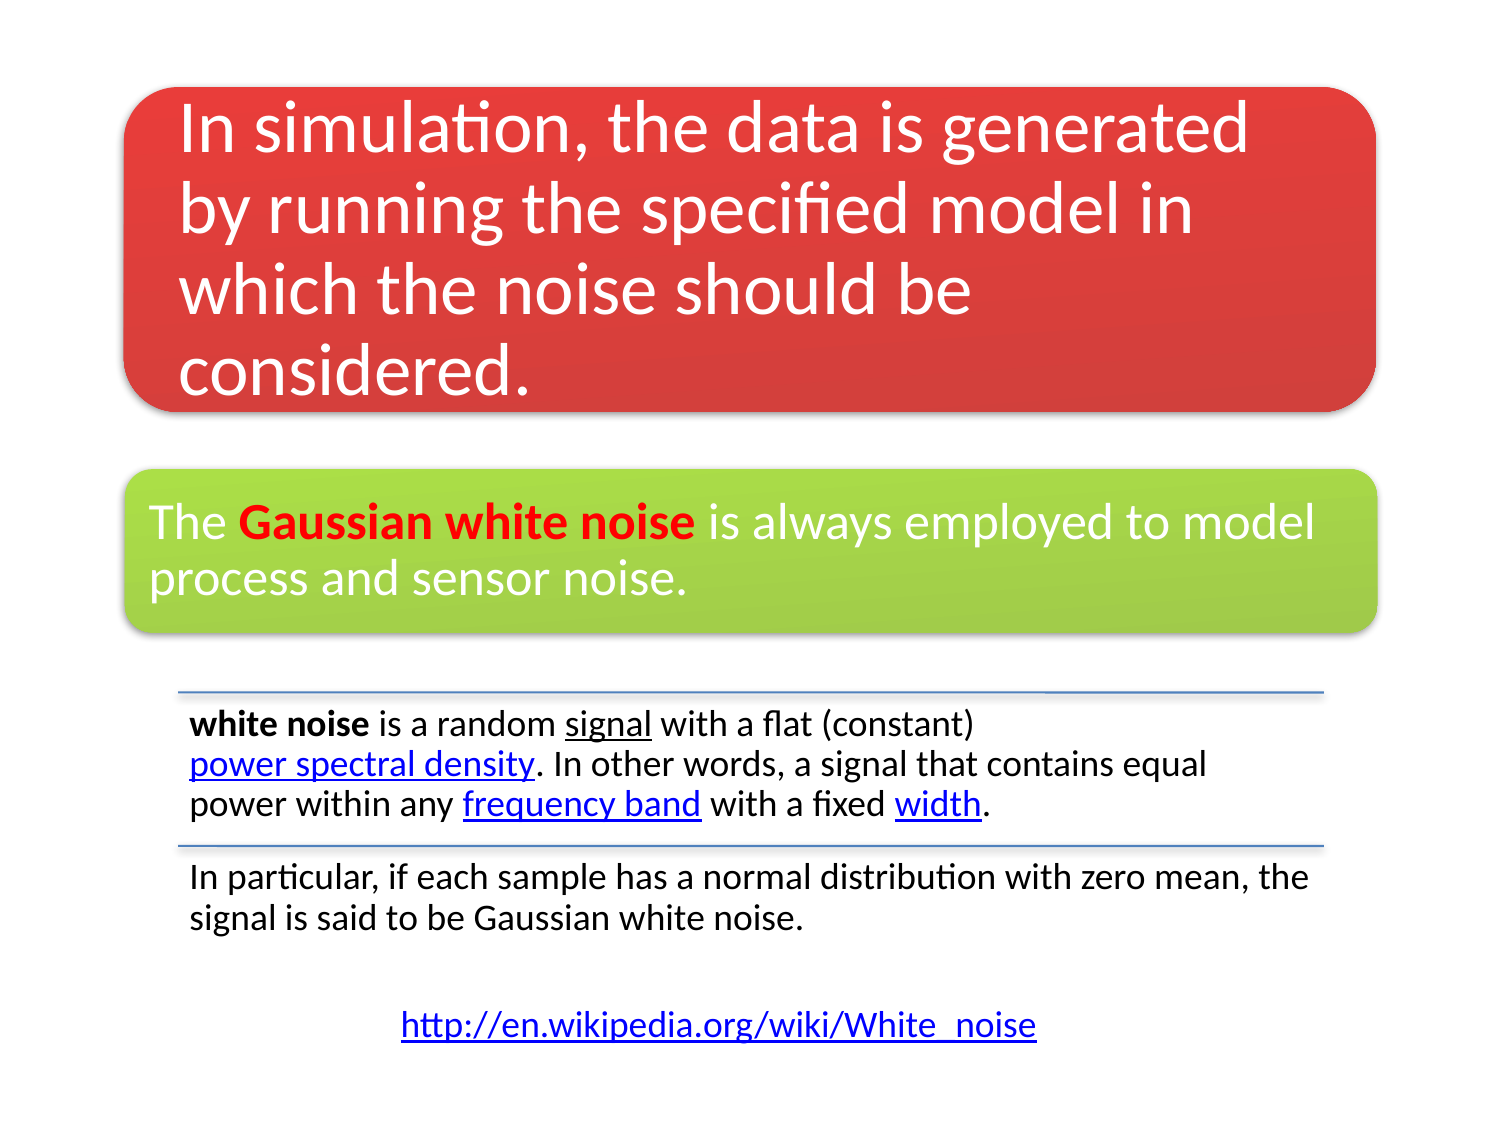

In simulation, the data is generated by running the specified model in which the noise should be considered.

The Gaussian white noise is always employed to model process and sensor noise.
white noise is a random signal with a flat (constant) power spectral density. In other words, a signal that contains equal power within any frequency band with a fixed width.
In particular, if each sample has a normal distribution with zero mean, the signal is said to be Gaussian white noise.
http://en.wikipedia.org/wiki/White_noise